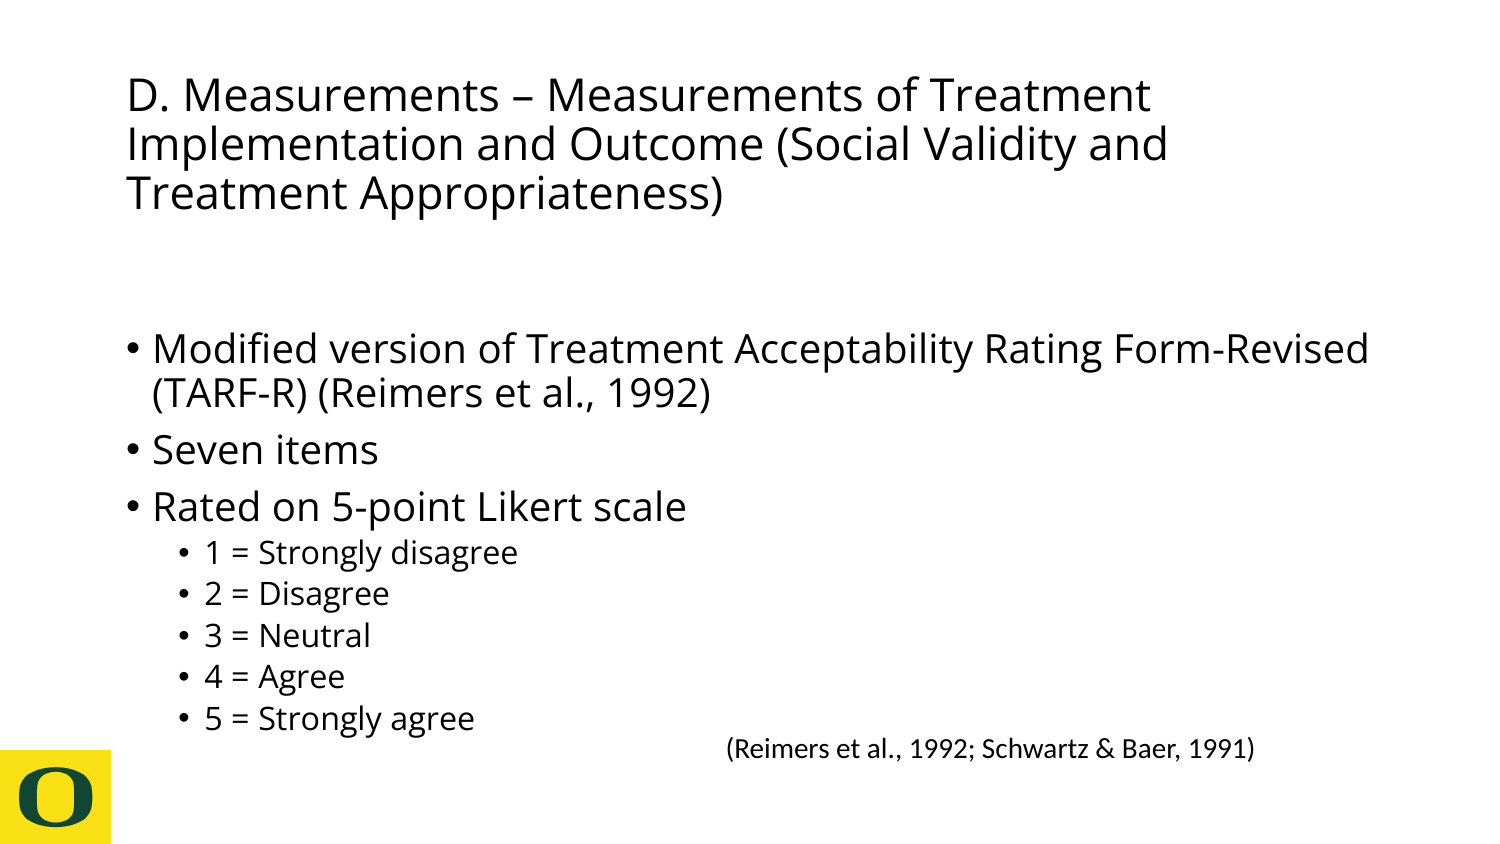

# D. Measurements – Measurements of Treatment Implementation and Outcome (Social Validity and Treatment Appropriateness)
Modified version of Treatment Acceptability Rating Form-Revised (TARF-R) (Reimers et al., 1992)
Seven items
Rated on 5-point Likert scale
1 = Strongly disagree
2 = Disagree
3 = Neutral
4 = Agree
5 = Strongly agree
(Reimers et al., 1992; Schwartz & Baer, 1991)